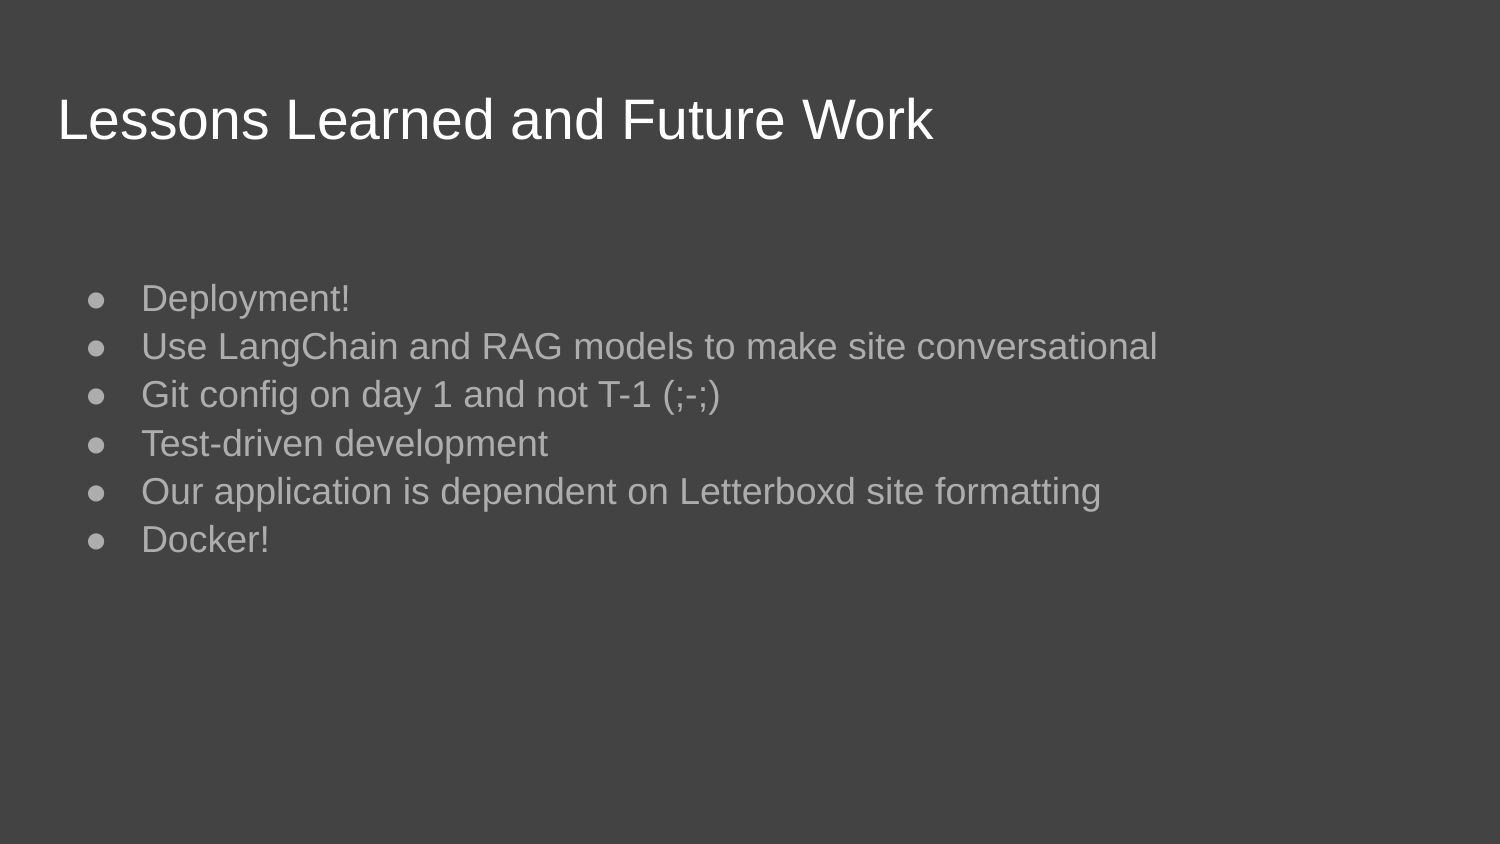

# Lessons Learned and Future Work

Deployment!
Use LangChain and RAG models to make site conversational
Git config on day 1 and not T-1 (;-;)
Test-driven development
Our application is dependent on Letterboxd site formatting
Docker!